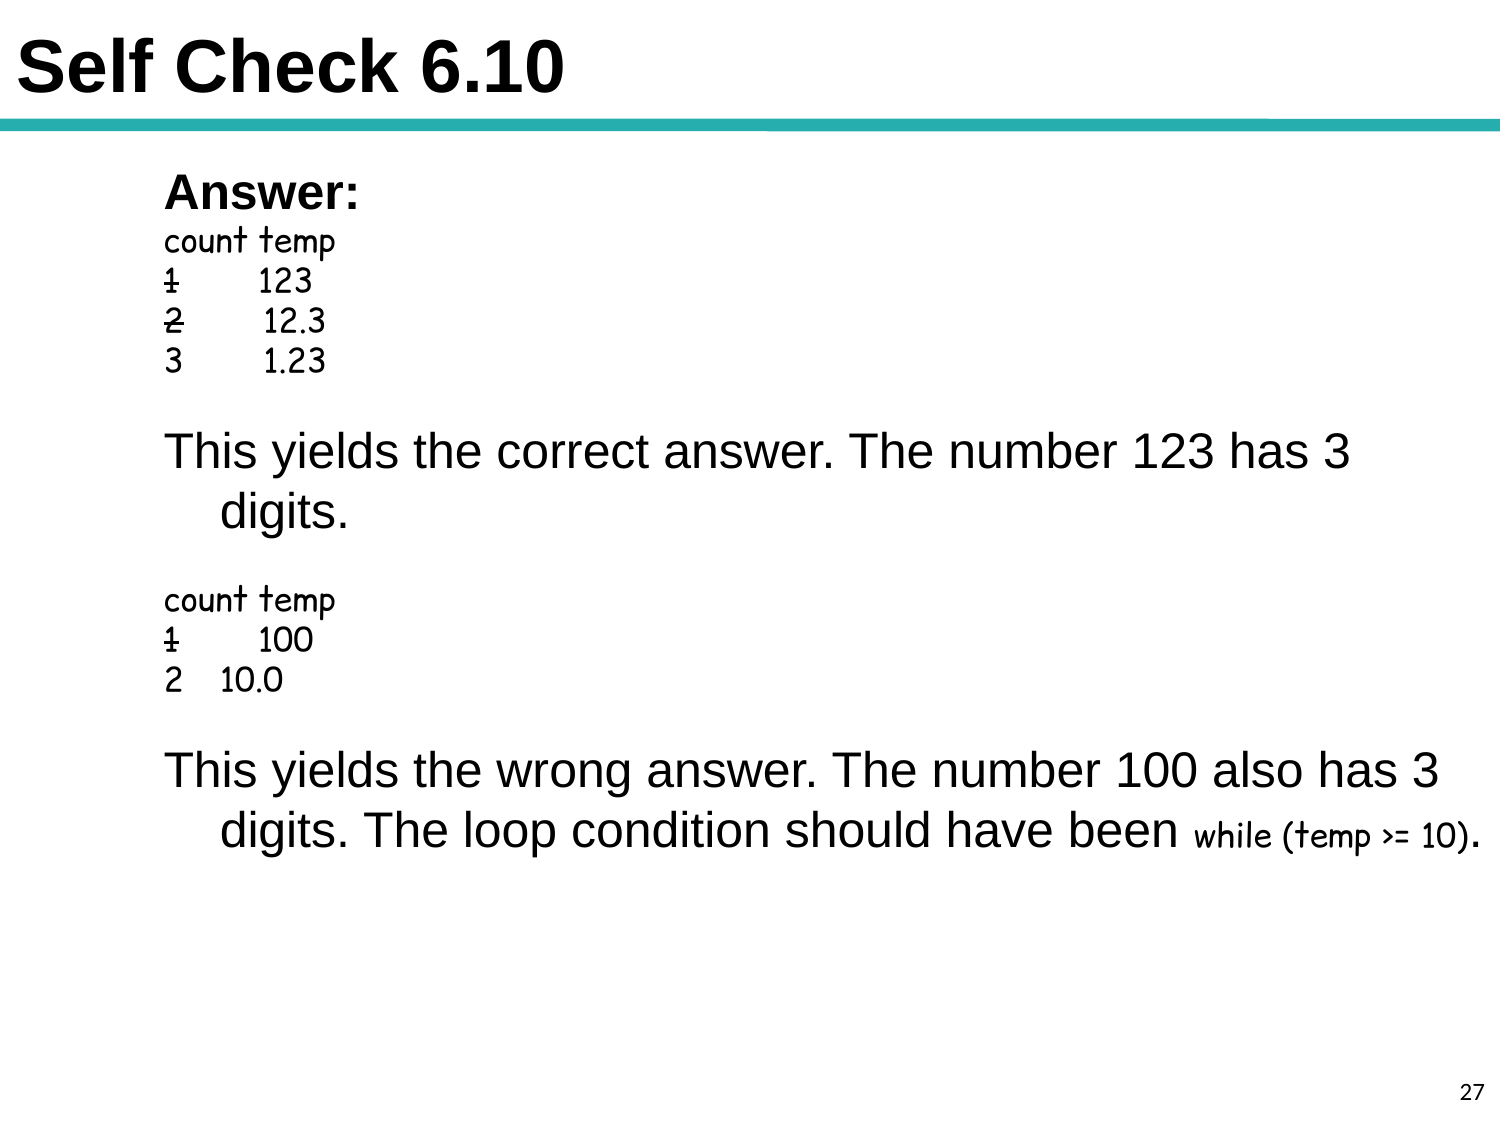

# Self Check 6.10
Answer:
count temp
1        123
2        12.3
3        1.23

This yields the correct answer. The number 123 has 3 digits.

count temp
1        100
10.0

This yields the wrong answer. The number 100 also has 3 digits. The loop condition should have been while (temp >= 10).